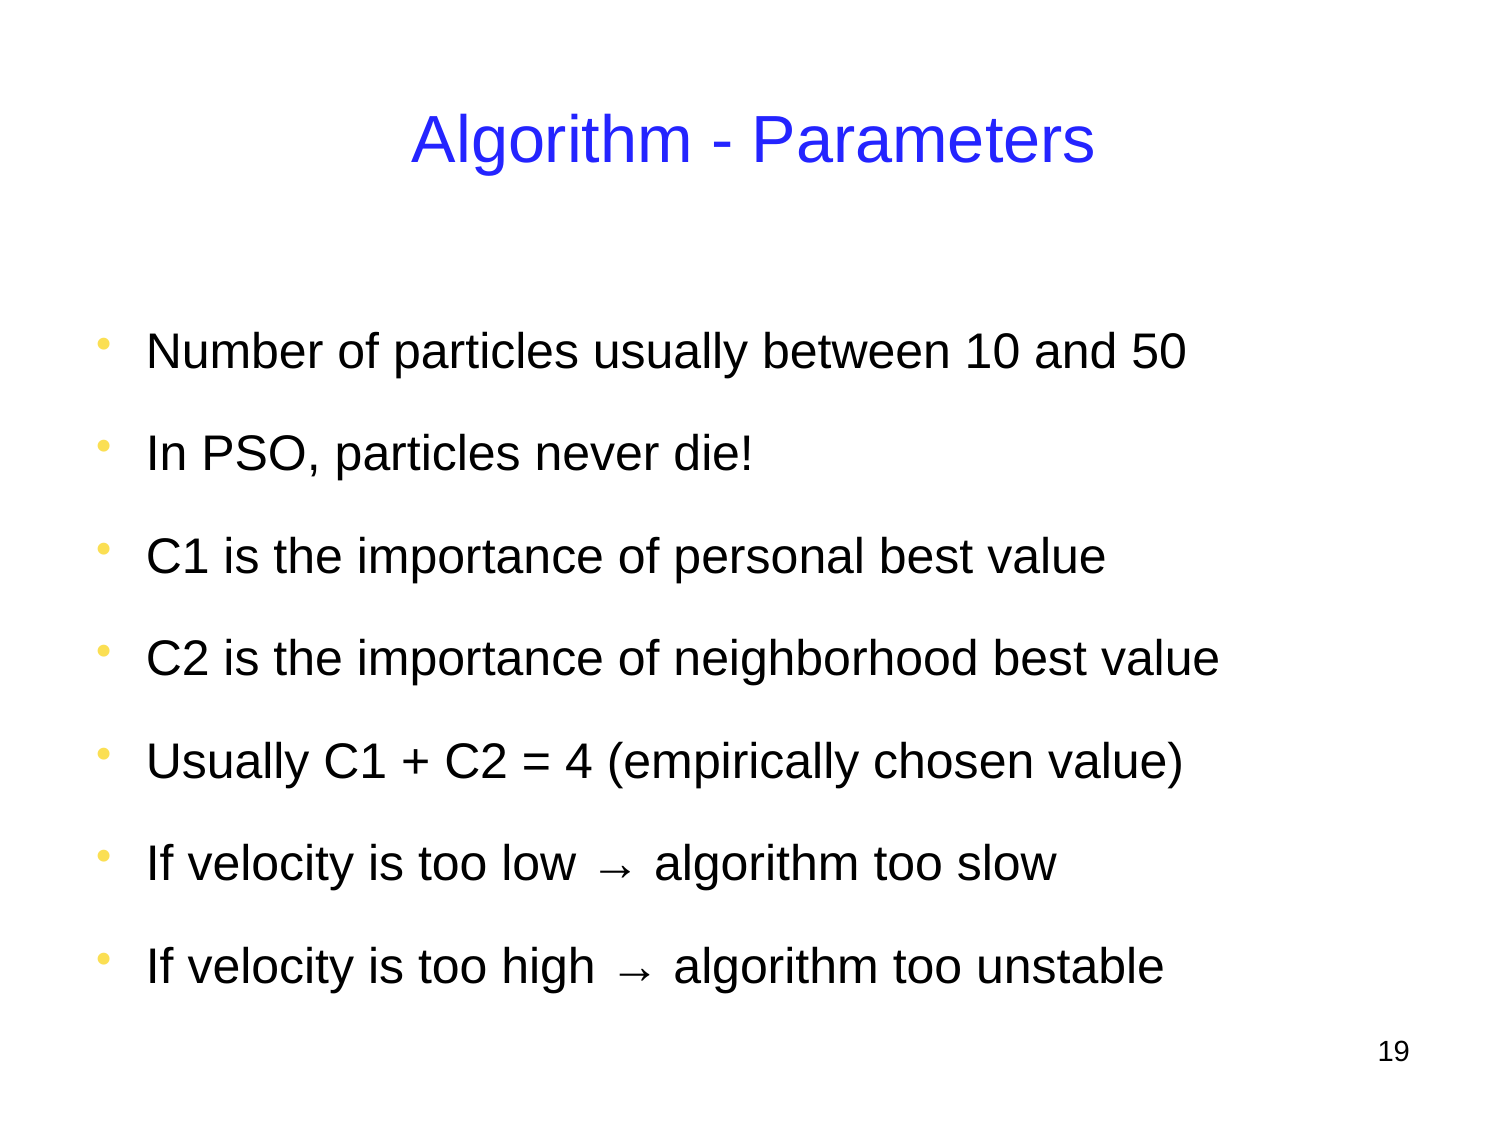

# Algorithm - Parameters
Number of particles usually between 10 and 50
In PSO, particles never die!
C1 is the importance of personal best value
C2 is the importance of neighborhood best value
Usually C1 + C2 = 4 (empirically chosen value)
If velocity is too low → algorithm too slow
If velocity is too high → algorithm too unstable
19